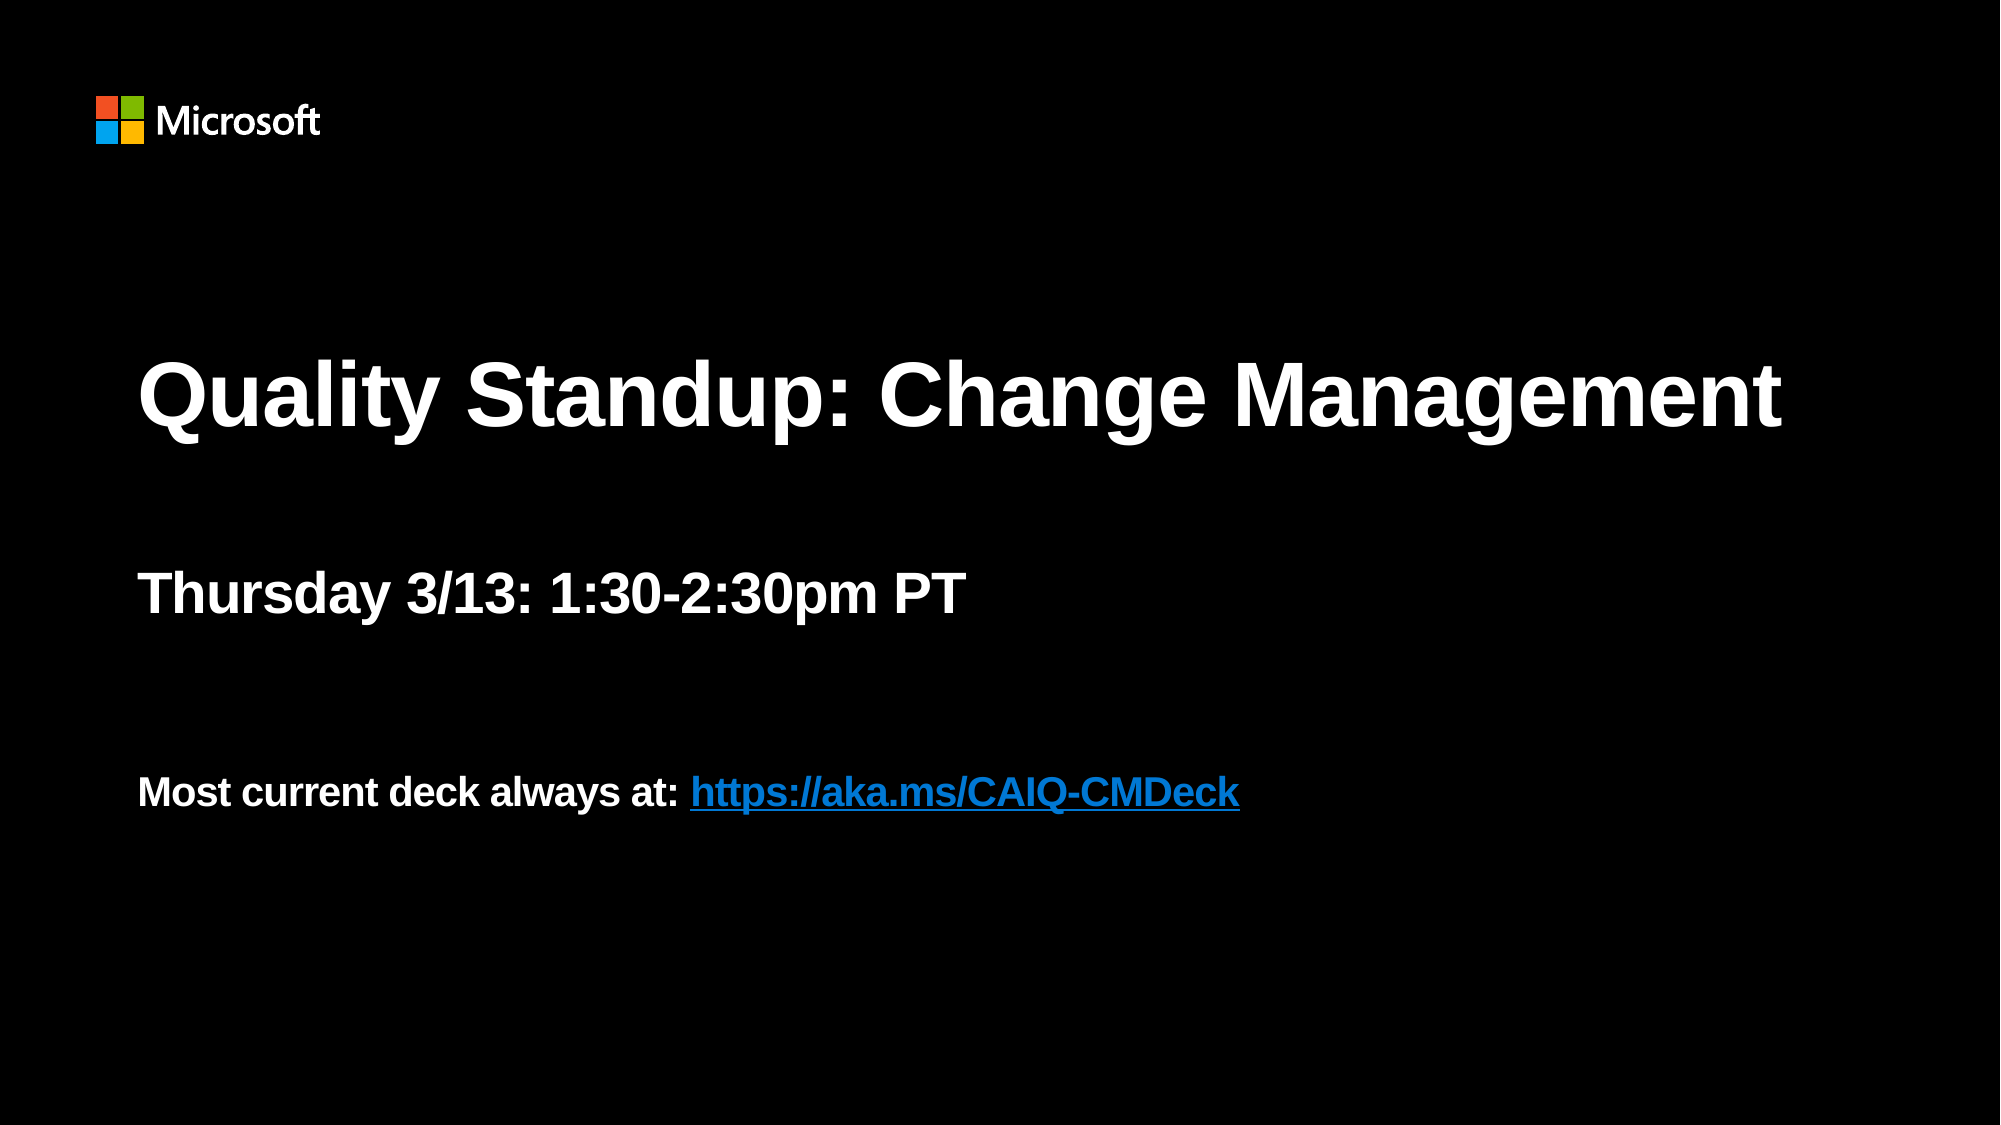

# Quality Standup: Change Management Thursday 3/13: 1:30-2:30pm PT Most current deck always at: https://aka.ms/CAIQ-CMDeck